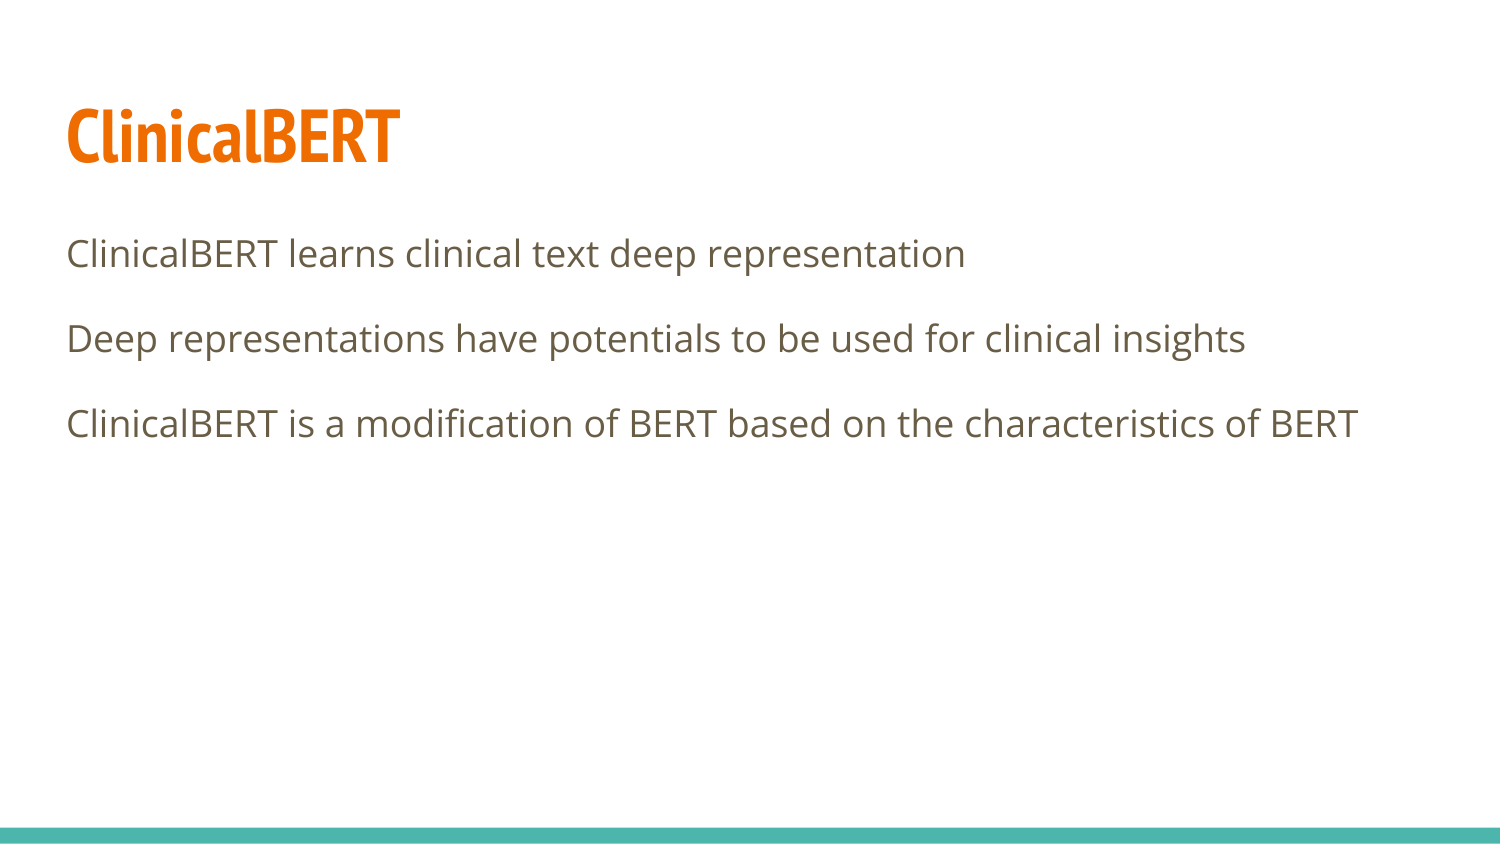

# ClinicalBERT
ClinicalBERT learns clinical text deep representation
Deep representations have potentials to be used for clinical insights
ClinicalBERT is a modification of BERT based on the characteristics of BERT